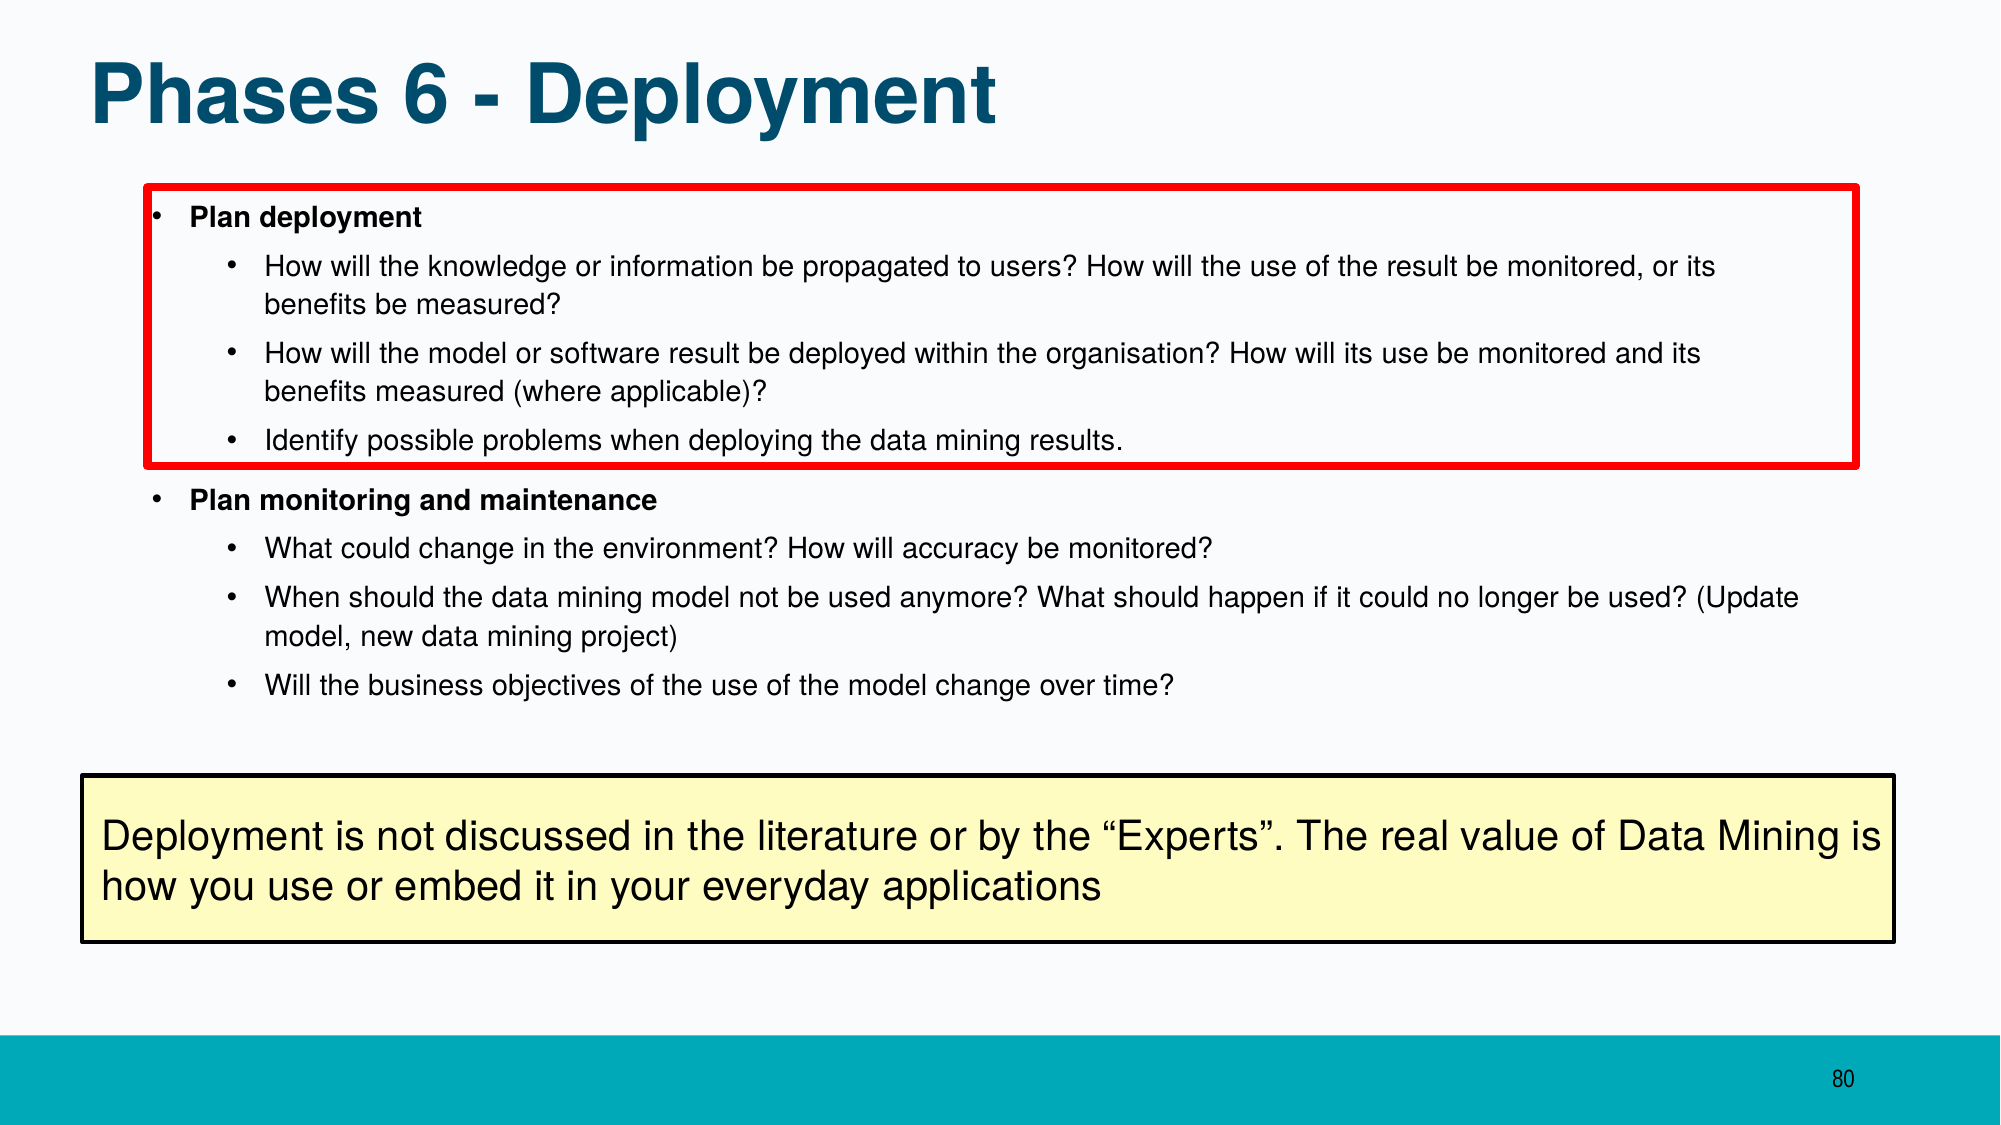

# Phases 6 - Deployment
Plan deployment
How will the knowledge or information be propagated to users? How will the use of the result be monitored, or its benefits be measured?
How will the model or software result be deployed within the organisation? How will its use be monitored and its benefits measured (where applicable)?
Identify possible problems when deploying the data mining results.
Plan monitoring and maintenance
What could change in the environment? How will accuracy be monitored?
When should the data mining model not be used anymore? What should happen if it could no longer be used? (Update model, new data mining project)
Will the business objectives of the use of the model change over time?

Deployment is not discussed in the literature or by the “Experts”. The real value of Data Mining is
how you use or embed it in your everyday applications
80